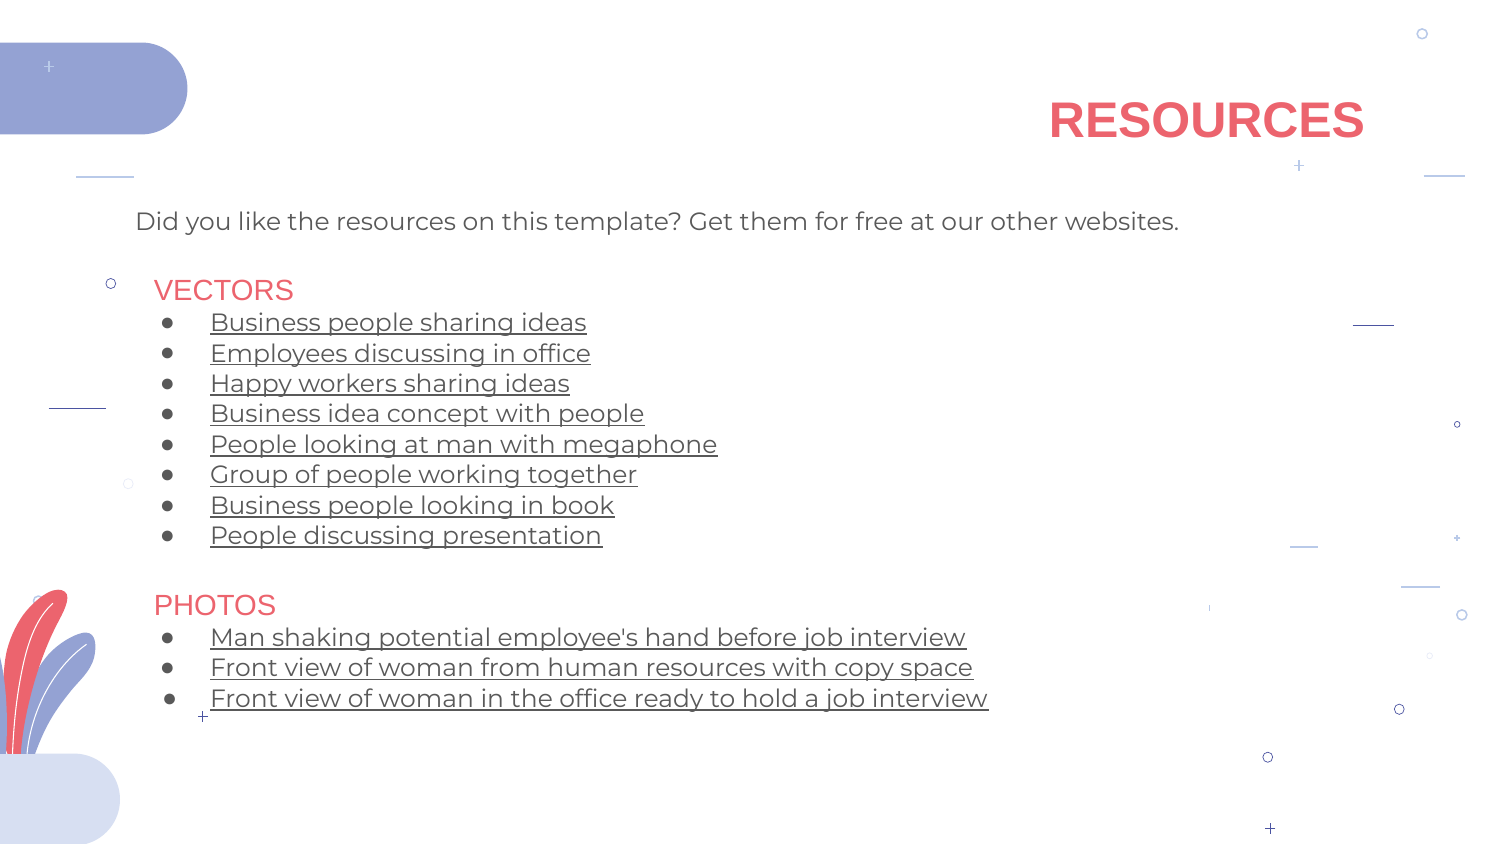

# RESOURCES
Did you like the resources on this template? Get them for free at our other websites.

VECTORS
Business people sharing ideas
Employees discussing in office
Happy workers sharing ideas
Business idea concept with people
People looking at man with megaphone
Group of people working together
Business people looking in book
People discussing presentation

PHOTOS
Man shaking potential employee's hand before job interview
Front view of woman from human resources with copy space
Front view of woman in the office ready to hold a job interview